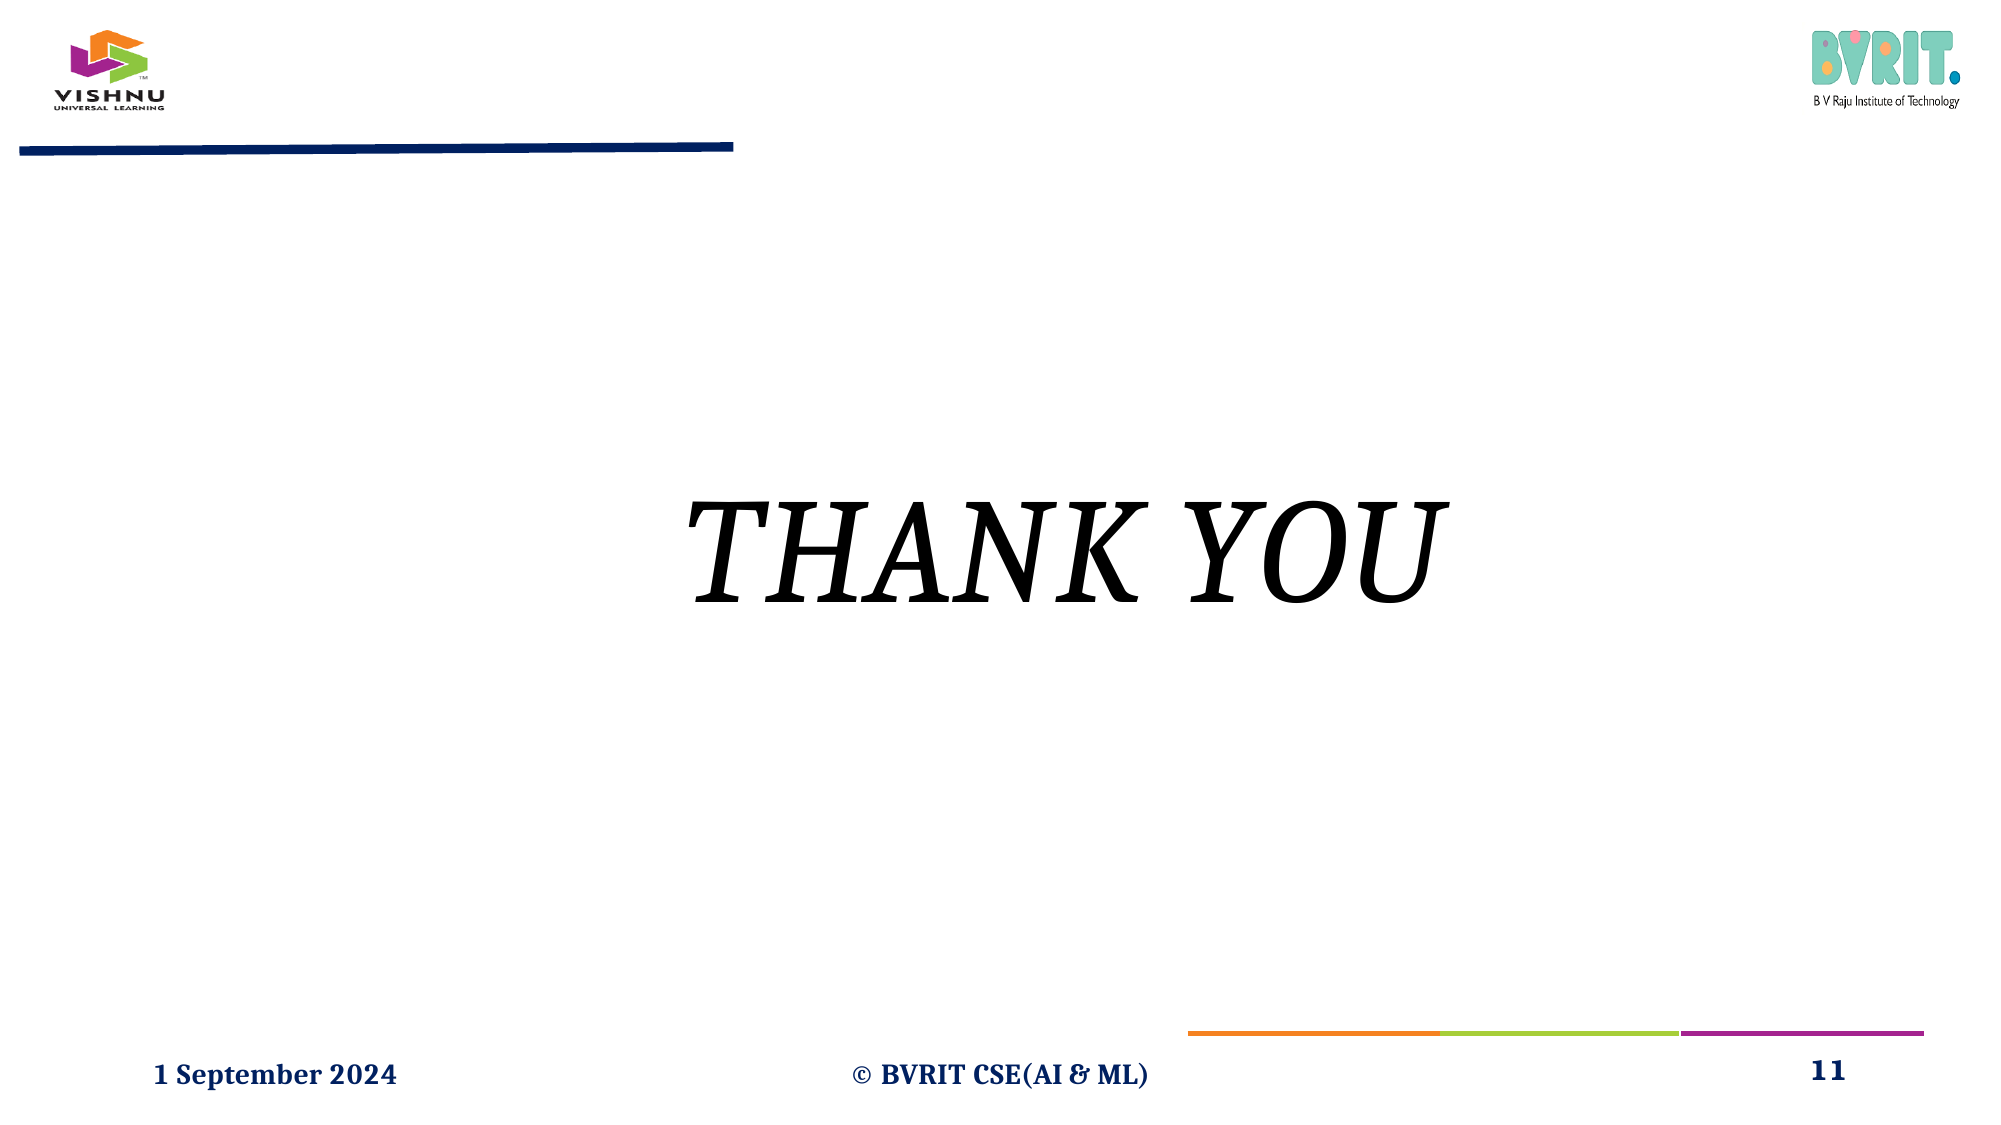

#

THANK YOU
1 September 2024
© BVRIT CSE(AI & ML)
11